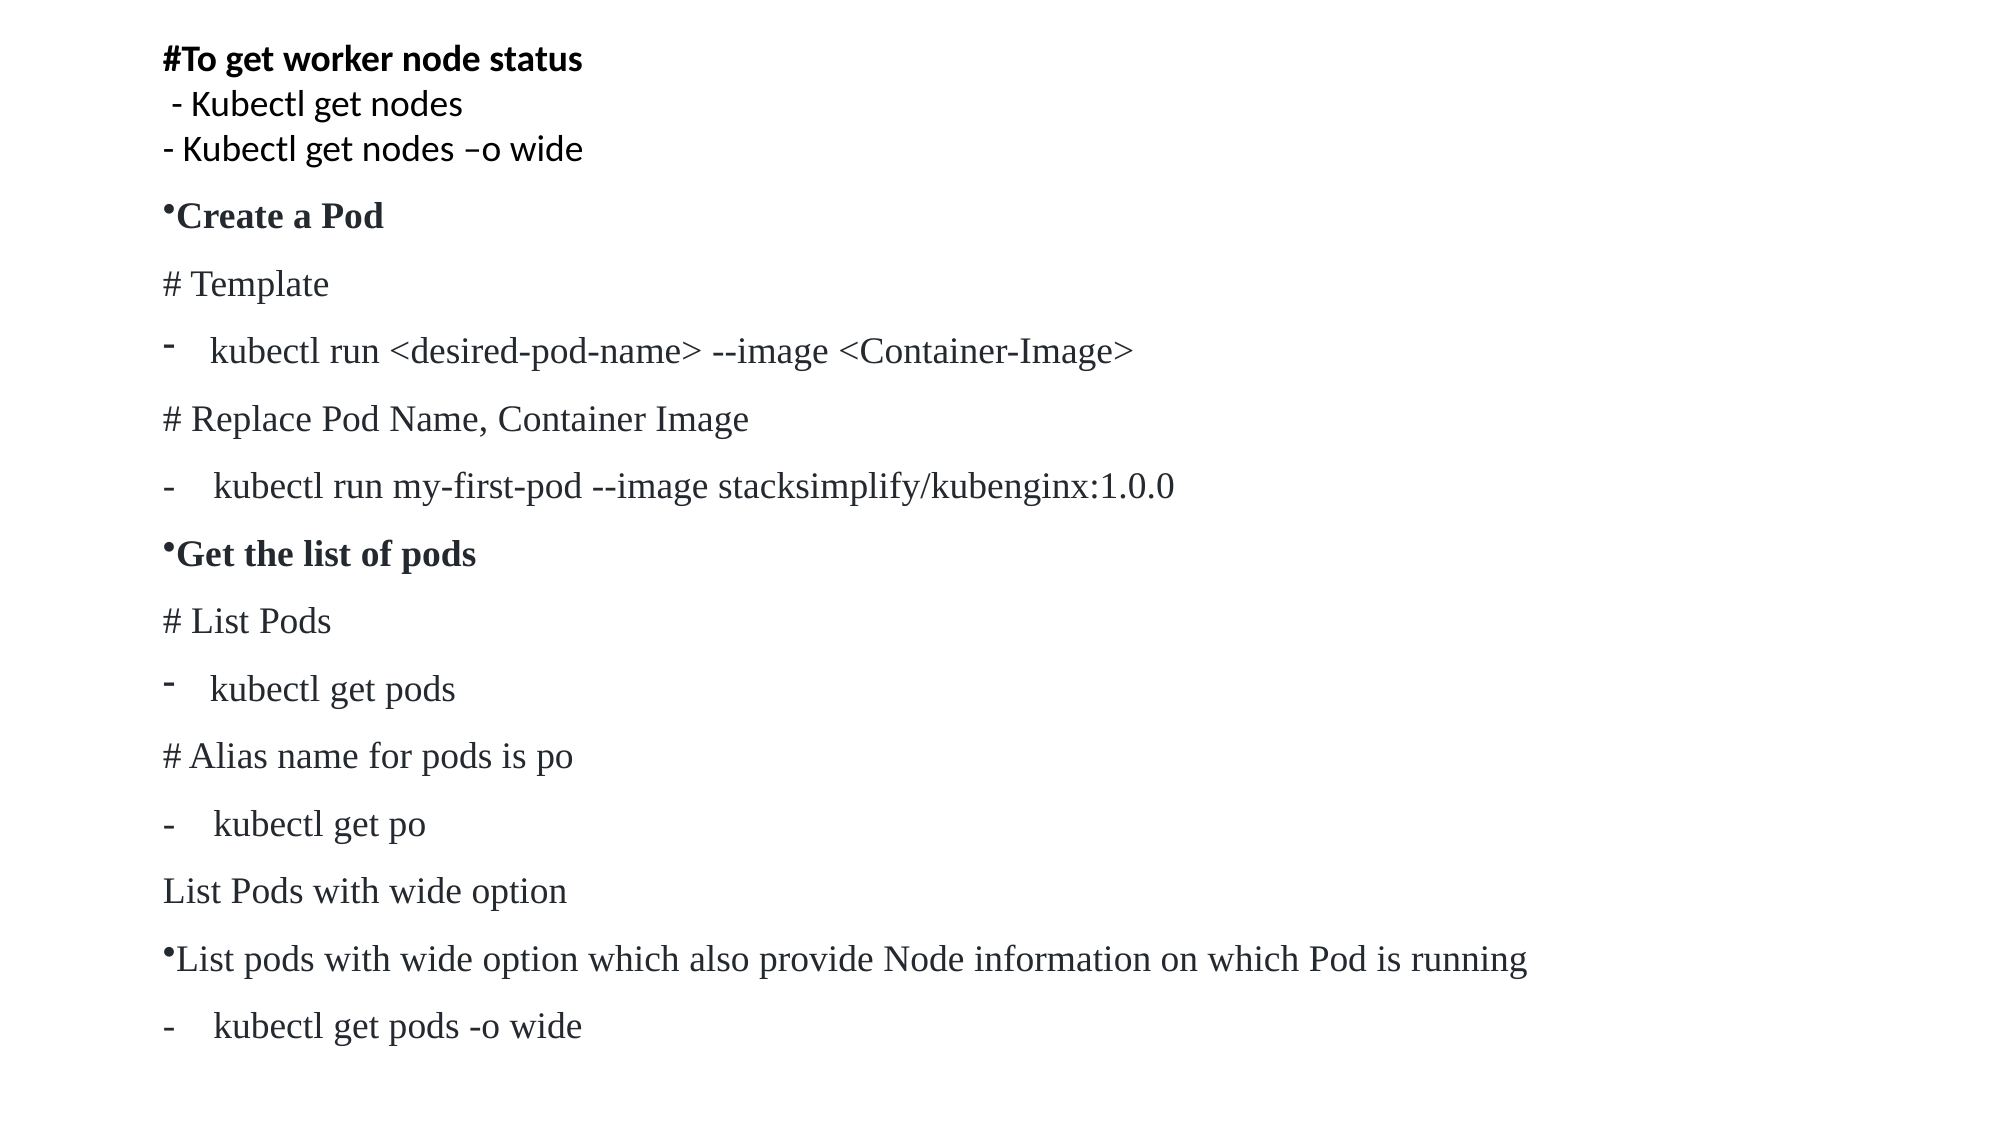

#To get worker node status
 - Kubectl get nodes
- Kubectl get nodes –o wide
Create a Pod
# Template
kubectl run <desired-pod-name> --image <Container-Image>
# Replace Pod Name, Container Image
-    kubectl run my-first-pod --image stacksimplify/kubenginx:1.0.0
Get the list of pods
# List Pods
kubectl get pods
# Alias name for pods is po
-    kubectl get po
List Pods with wide option
List pods with wide option which also provide Node information on which Pod is running
-    kubectl get pods -o wide